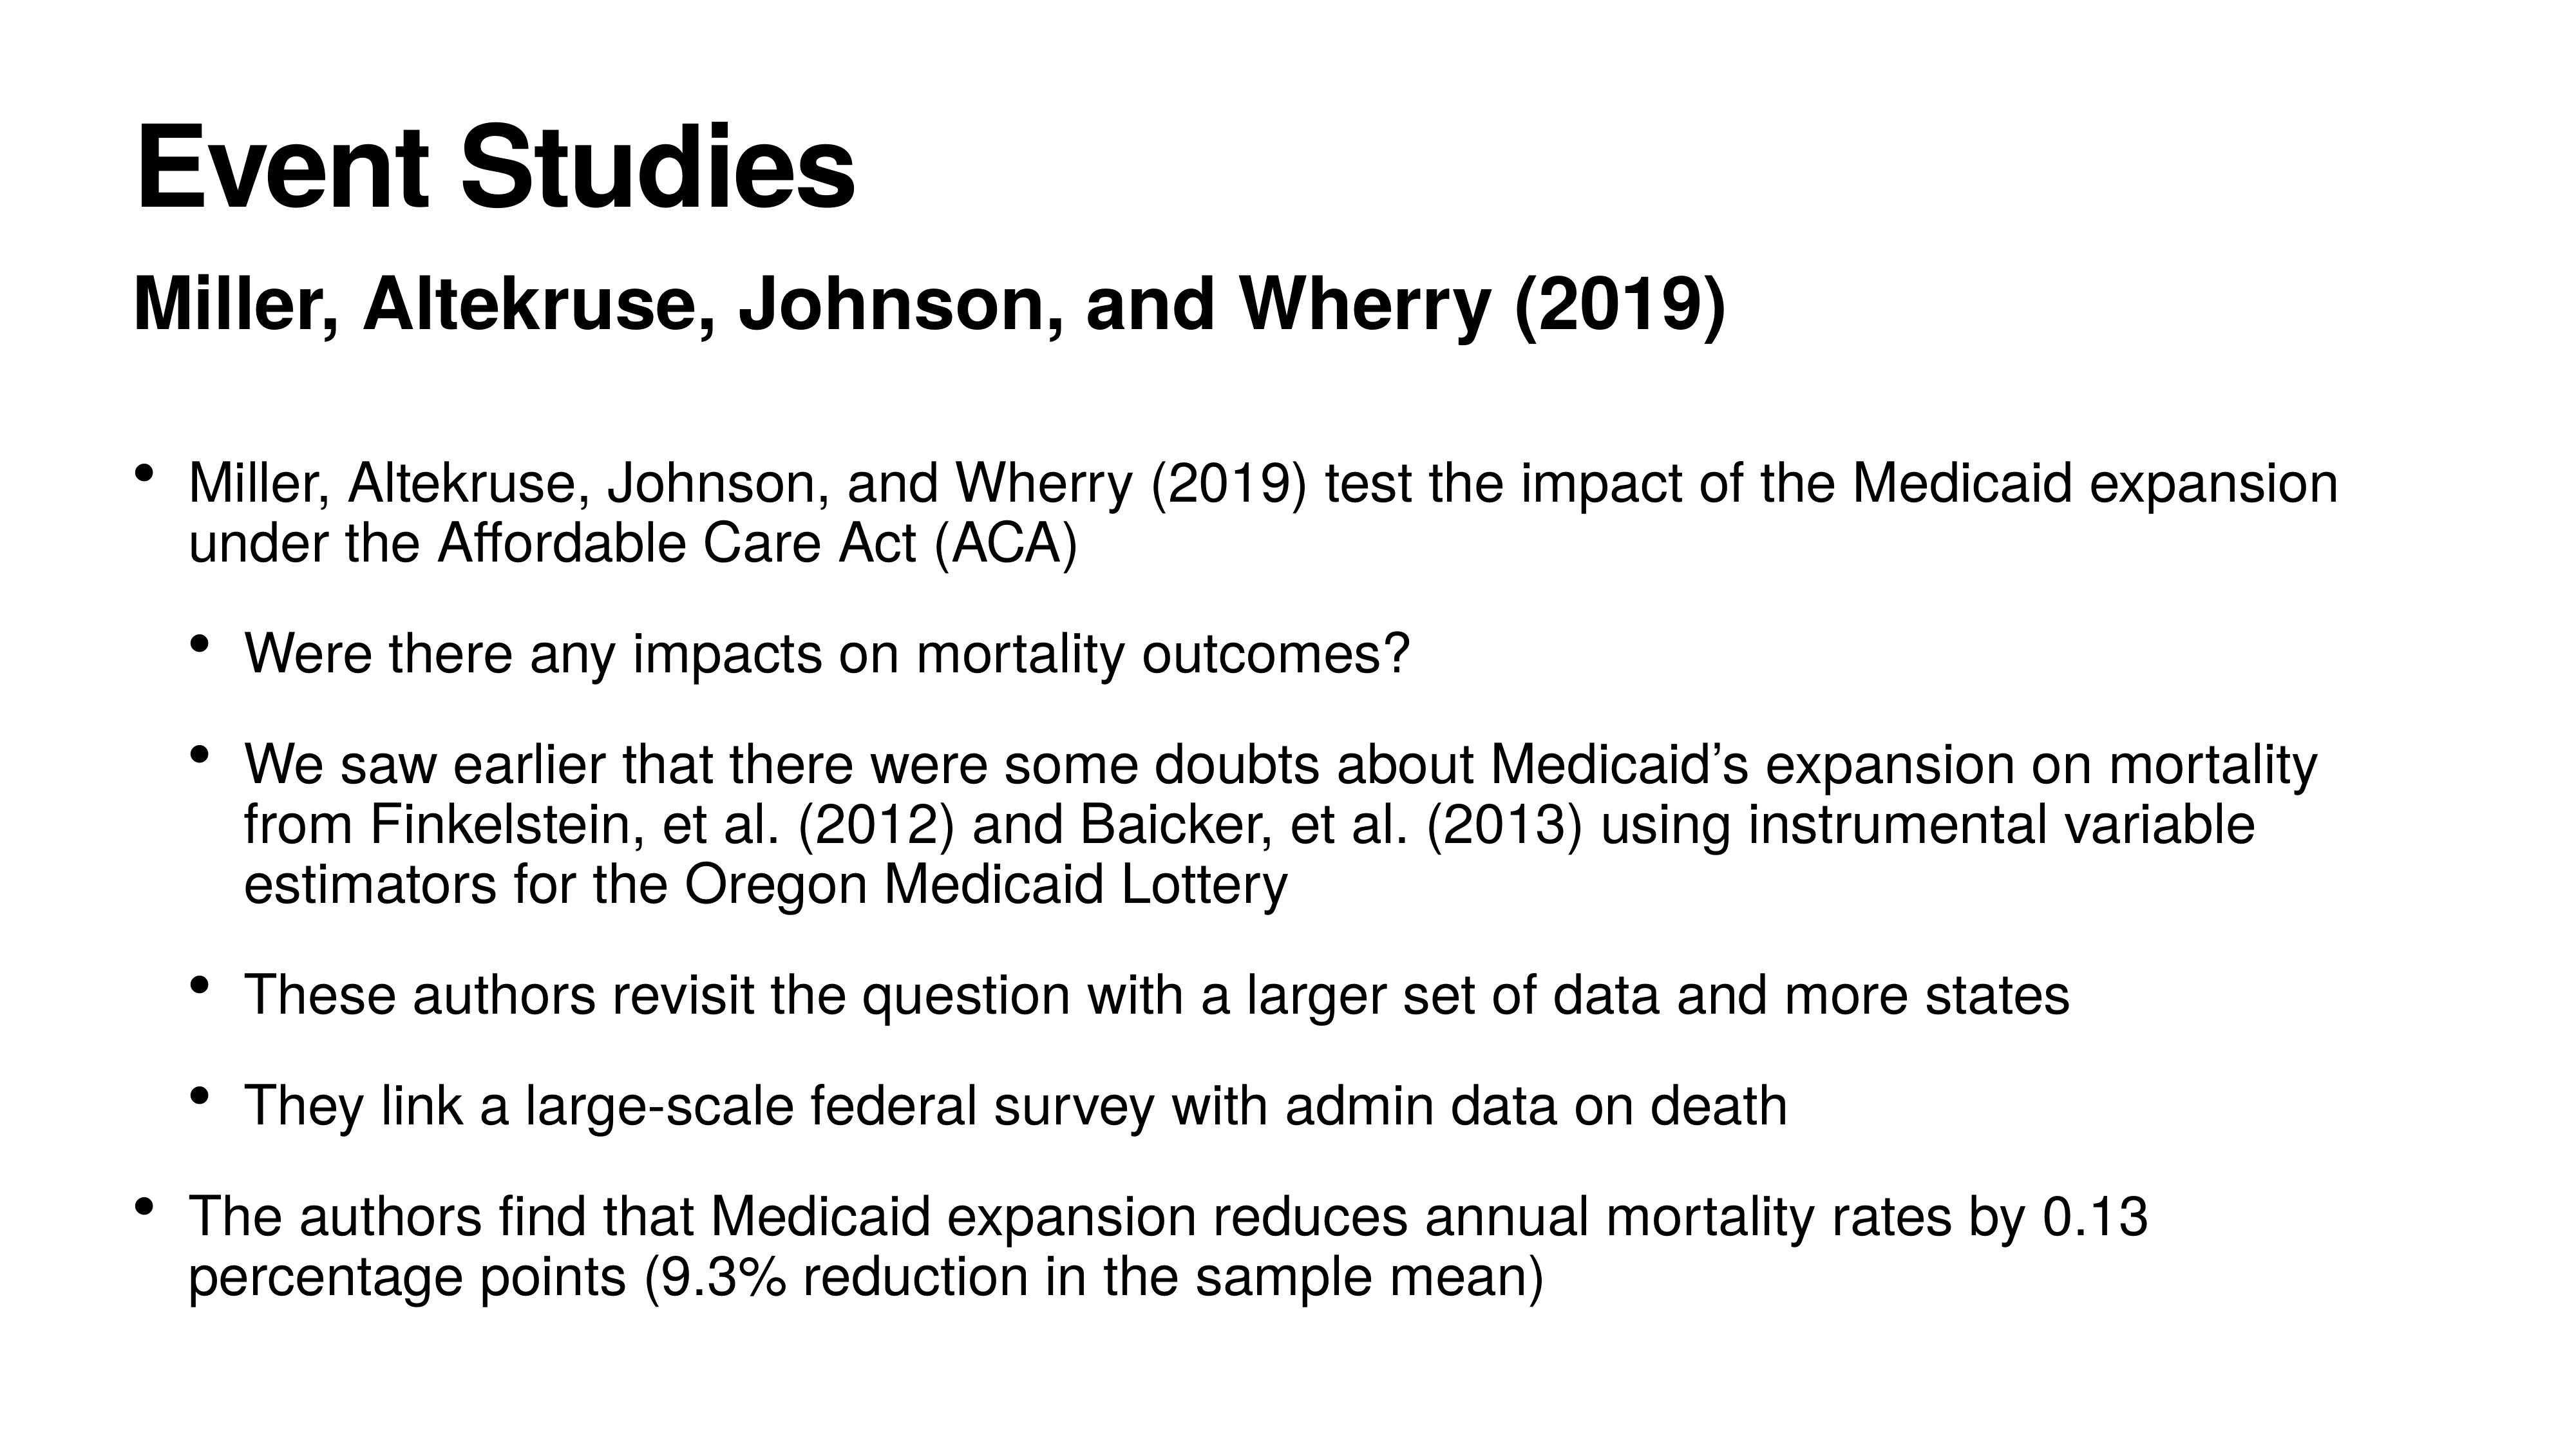

# Event Studies
Miller, Altekruse, Johnson, and Wherry (2019)
Miller, Altekruse, Johnson, and Wherry (2019) test the impact of the Medicaid expansion under the Affordable Care Act (ACA)
Were there any impacts on mortality outcomes?
We saw earlier that there were some doubts about Medicaid’s expansion on mortality from Finkelstein, et al. (2012) and Baicker, et al. (2013) using instrumental variable estimators for the Oregon Medicaid Lottery
These authors revisit the question with a larger set of data and more states
They link a large-scale federal survey with admin data on death
The authors find that Medicaid expansion reduces annual mortality rates by 0.13 percentage points (9.3% reduction in the sample mean)